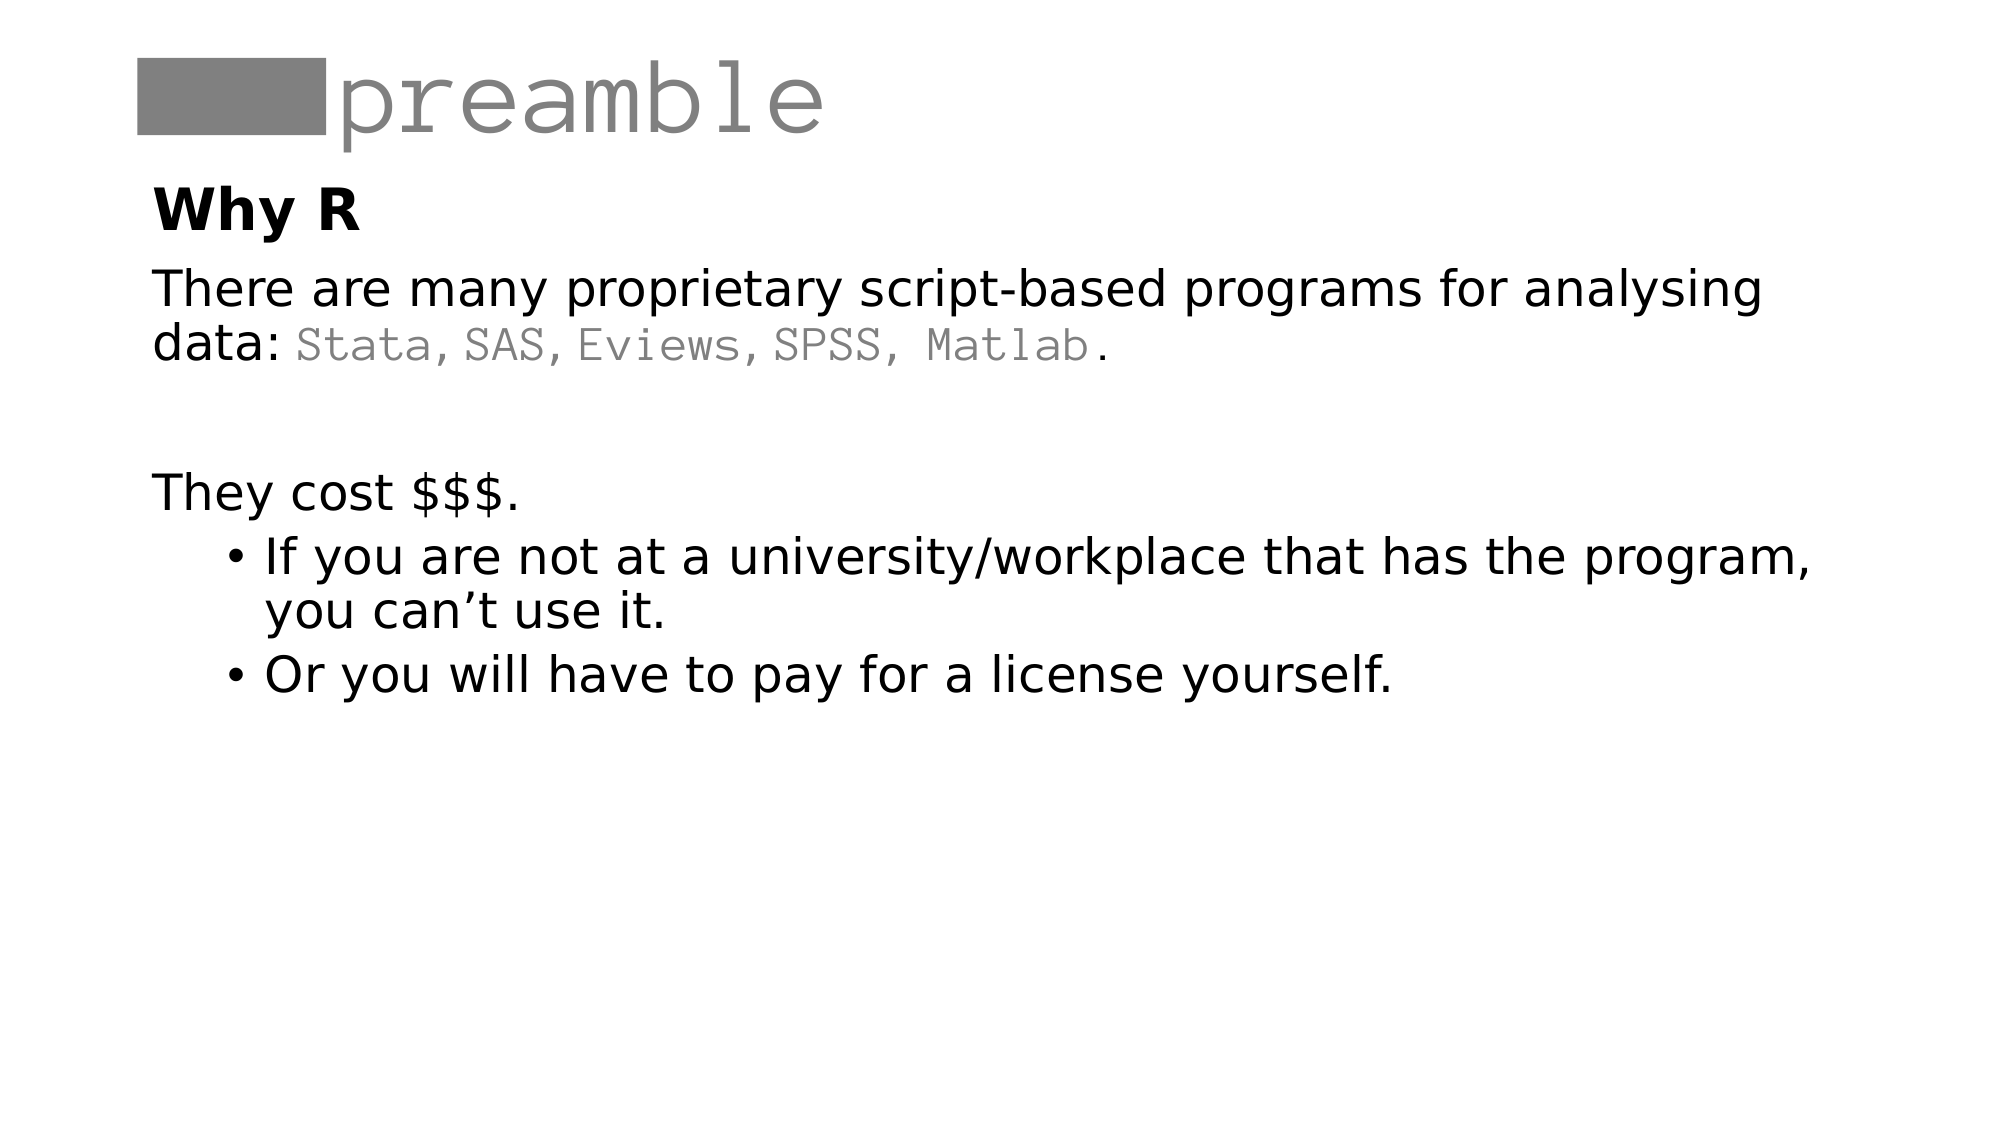

# preamble

Why R
There are many proprietary script-based programs for analysing data: Stata, SAS, Eviews, SPSS, Matlab.

They cost $$$.
If you are not at a university/workplace that has the program, you can’t use it.
Or you will have to pay for a license yourself.